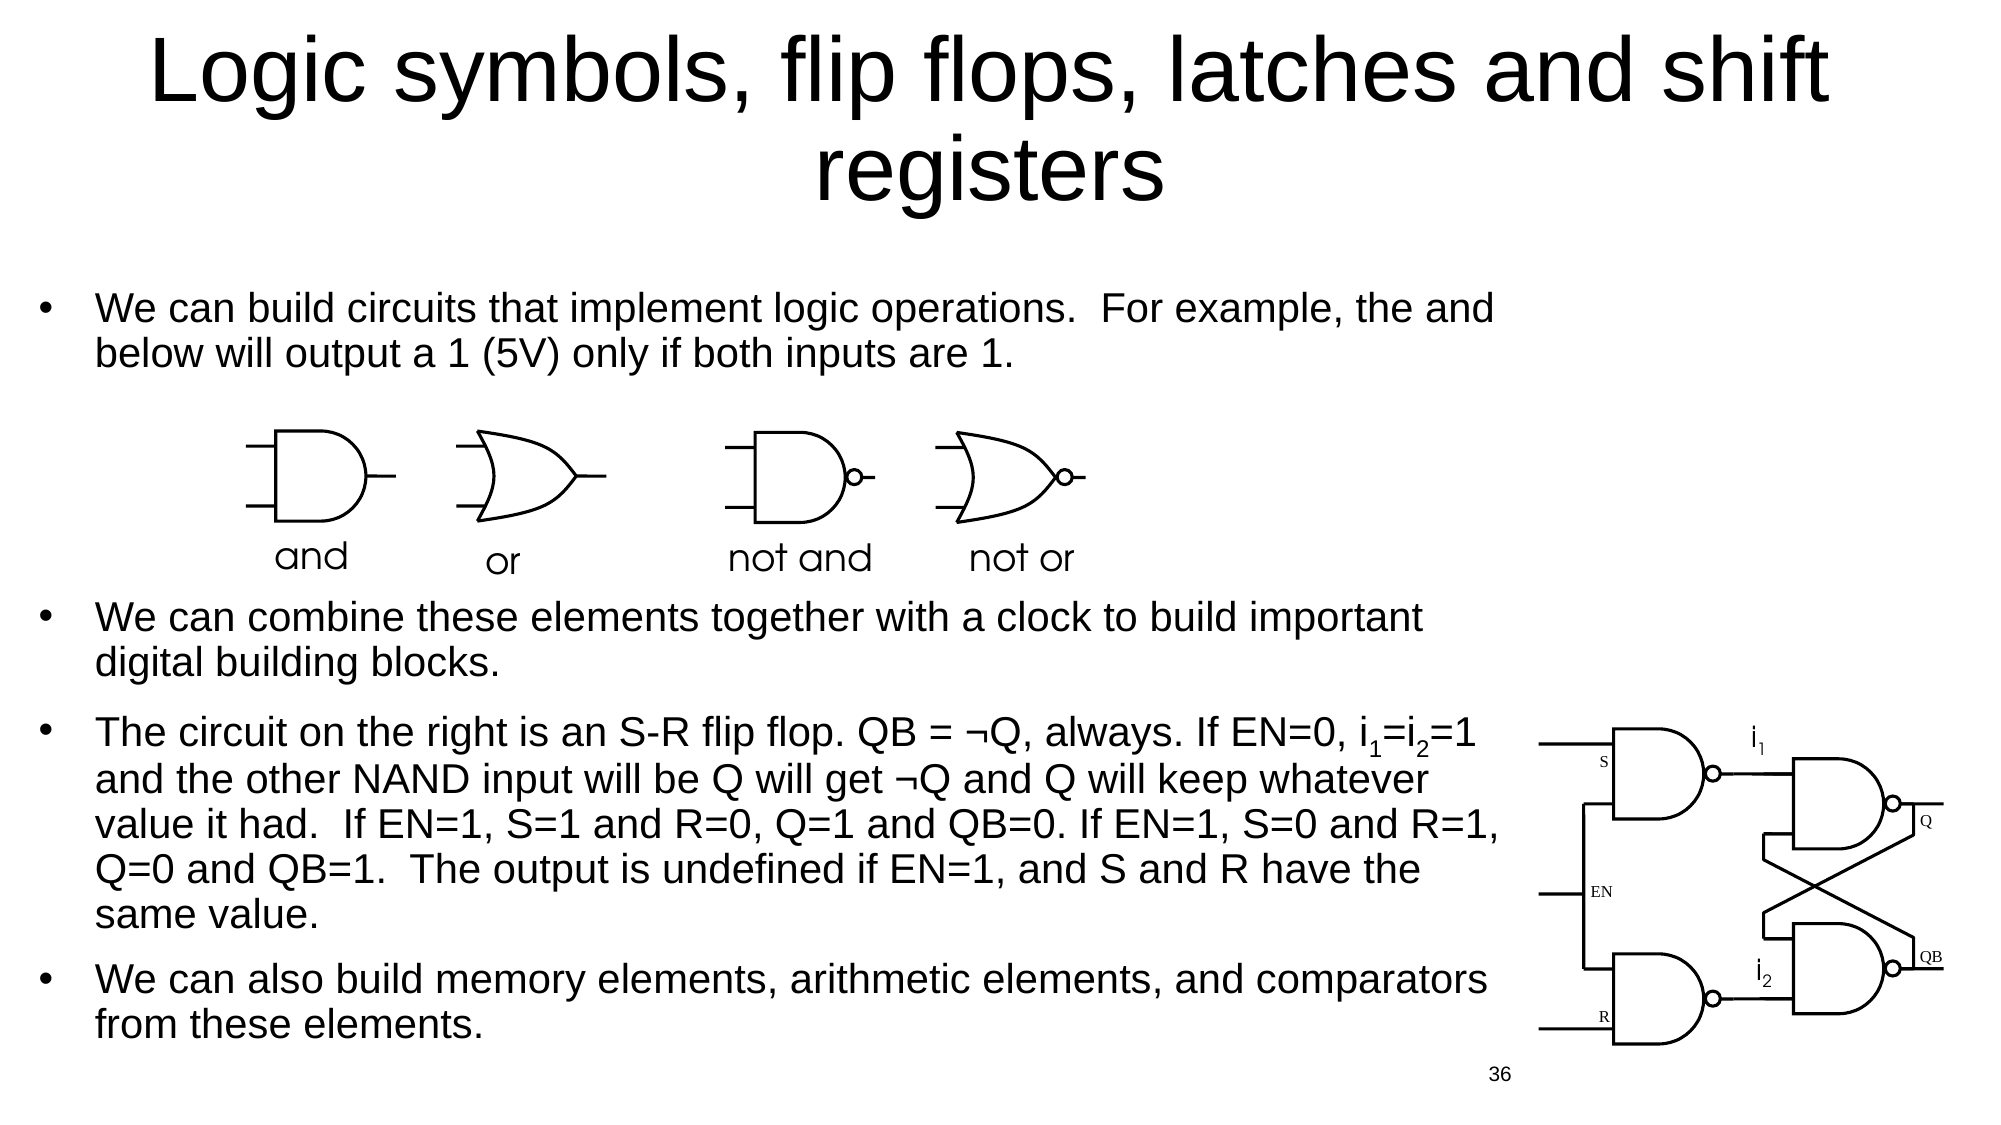

# Logic symbols, flip flops, latches and shift registers
We can build circuits that implement logic operations.  For example, the and below will output a 1 (5V) only if both inputs are 1.

We can combine these elements together with a clock to build important digital building blocks.
The circuit on the right is an S-R flip flop. QB = ¬Q, always. If EN=0, i1=i2=1 and the other NAND input will be Q will get ¬Q and Q will keep whatever value it had.  If EN=1, S=1 and R=0, Q=1 and QB=0. If EN=1, S=0 and R=1, Q=0 and QB=1.  The output is undefined if EN=1, and S and R have the same value.
We can also build memory elements, arithmetic elements, and comparators from these elements.

and
not or
not and
or
i1

S

Q

EN

QB

R

i2
36